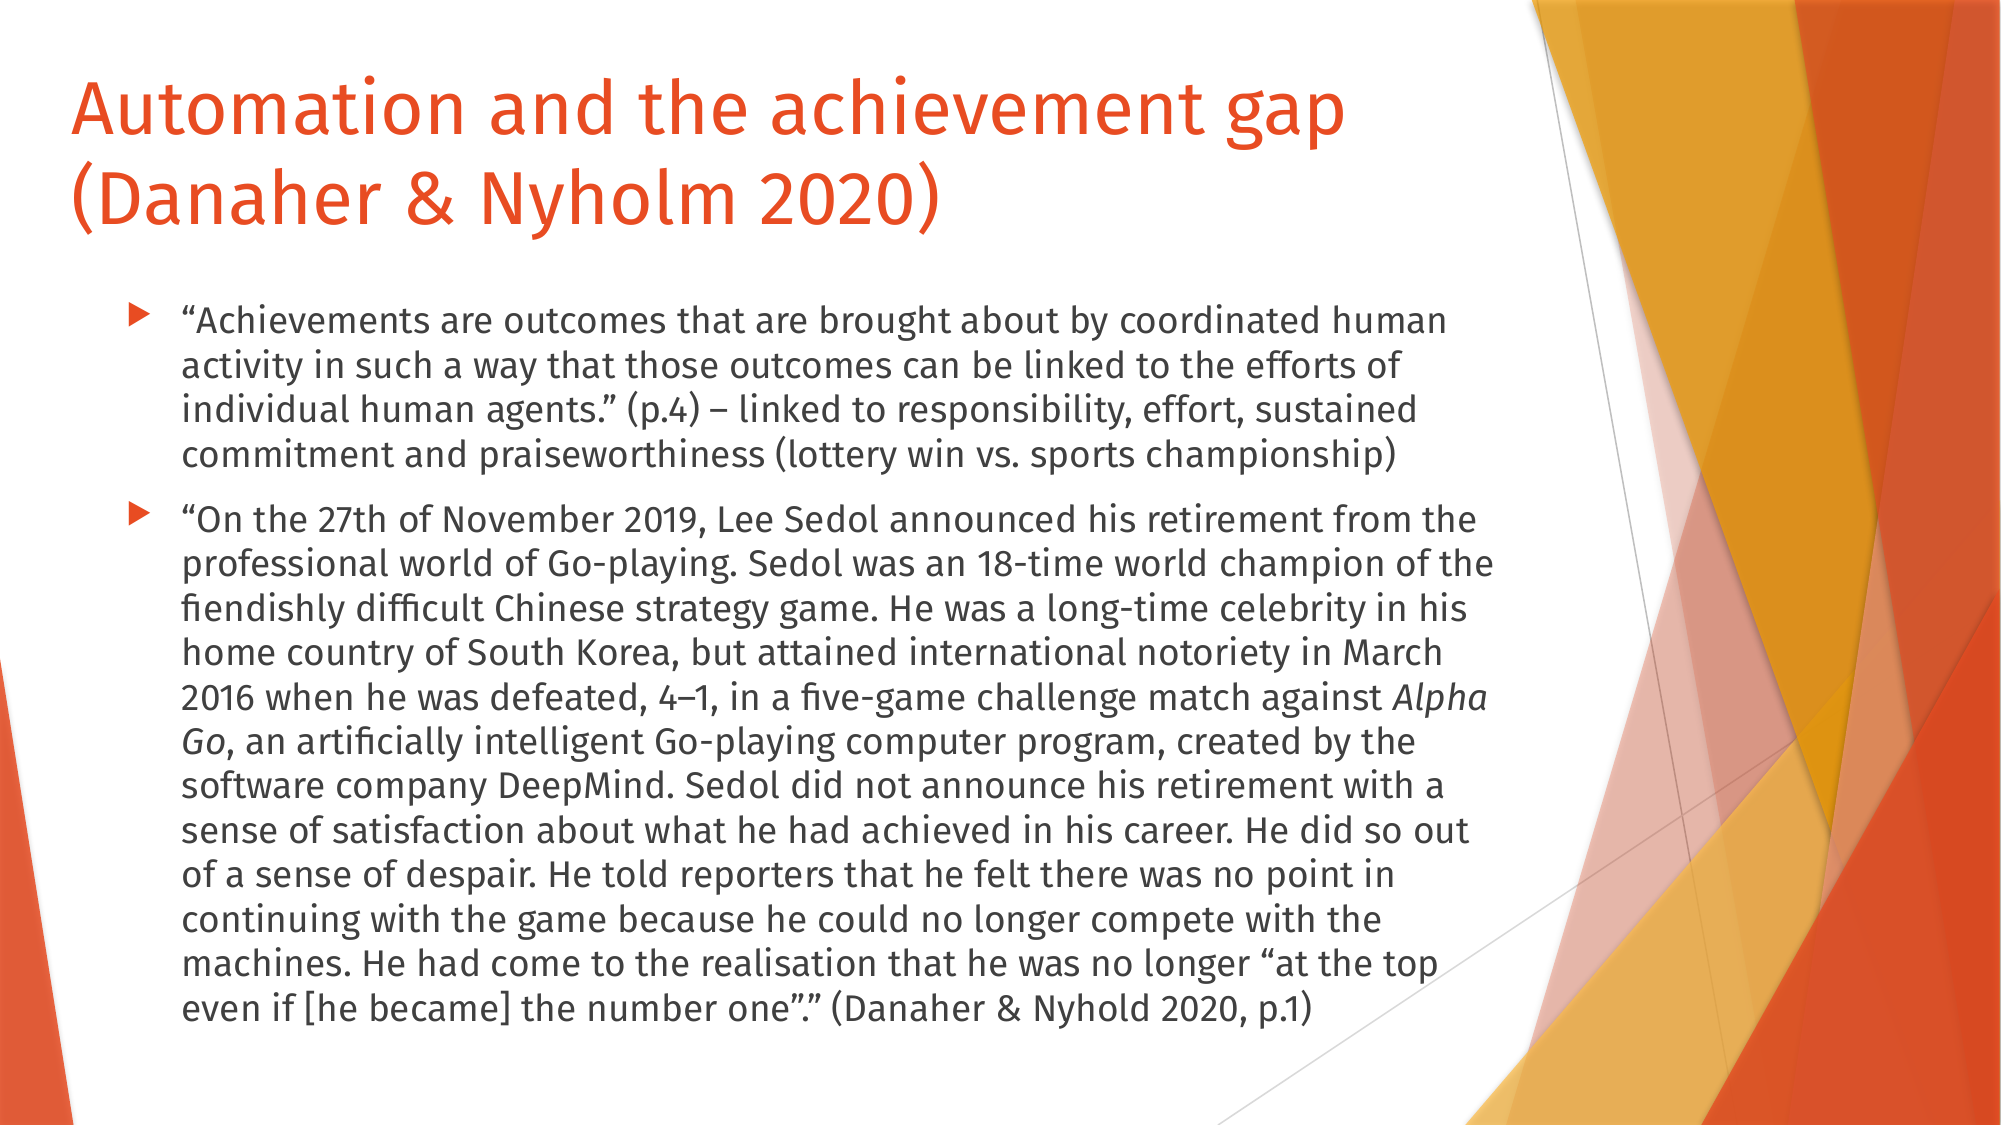

# Automation and the achievement gap (Danaher & Nyholm 2020)
“Achievements are outcomes that are brought about by coordinated human activity in such a way that those outcomes can be linked to the efforts of individual human agents.” (p.4) – linked to responsibility, effort, sustained commitment and praiseworthiness (lottery win vs. sports championship)
“On the 27th of November 2019, Lee Sedol announced his retirement from the professional world of Go-playing. Sedol was an 18-time world champion of the fiendishly difficult Chinese strategy game. He was a long-time celebrity in his home country of South Korea, but attained international notoriety in March 2016 when he was defeated, 4–1, in a five-game challenge match against Alpha Go, an artificially intelligent Go-playing computer program, created by the software company DeepMind. Sedol did not announce his retirement with a sense of satisfaction about what he had achieved in his career. He did so out of a sense of despair. He told reporters that he felt there was no point in continuing with the game because he could no longer compete with the machines. He had come to the realisation that he was no longer “at the top even if [he became] the number one”.” (Danaher & Nyhold 2020, p.1)